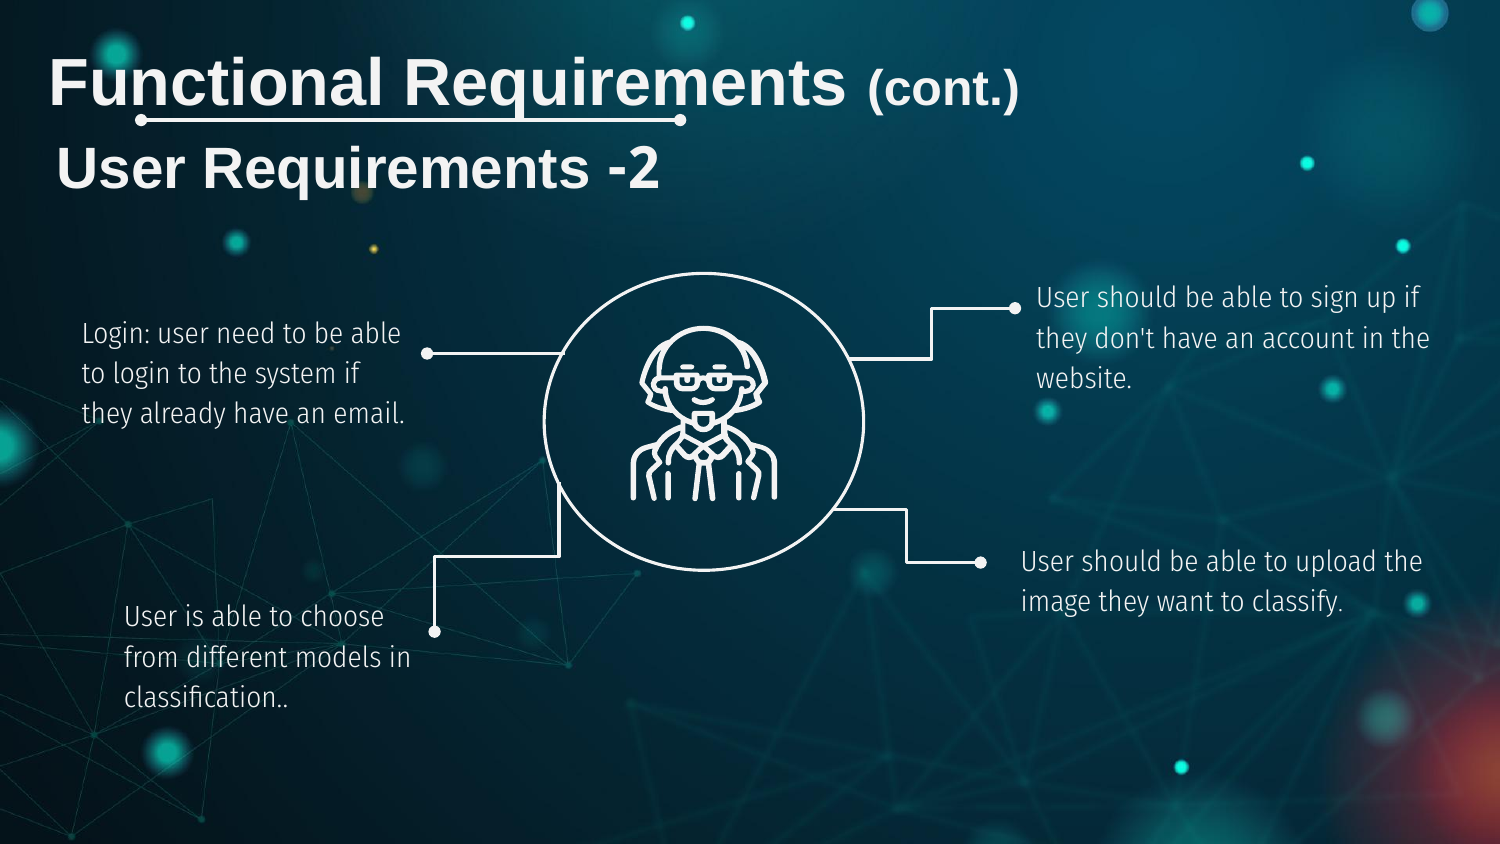

Functional Requirements (cont.)
# 2- User Requirements
User should be able to sign up if they don't have an account in the website.

Login: user need to be able to login to the system if they already have an email.

User should be able to upload the image they want to classify.
User is able to choose from different models in classification..